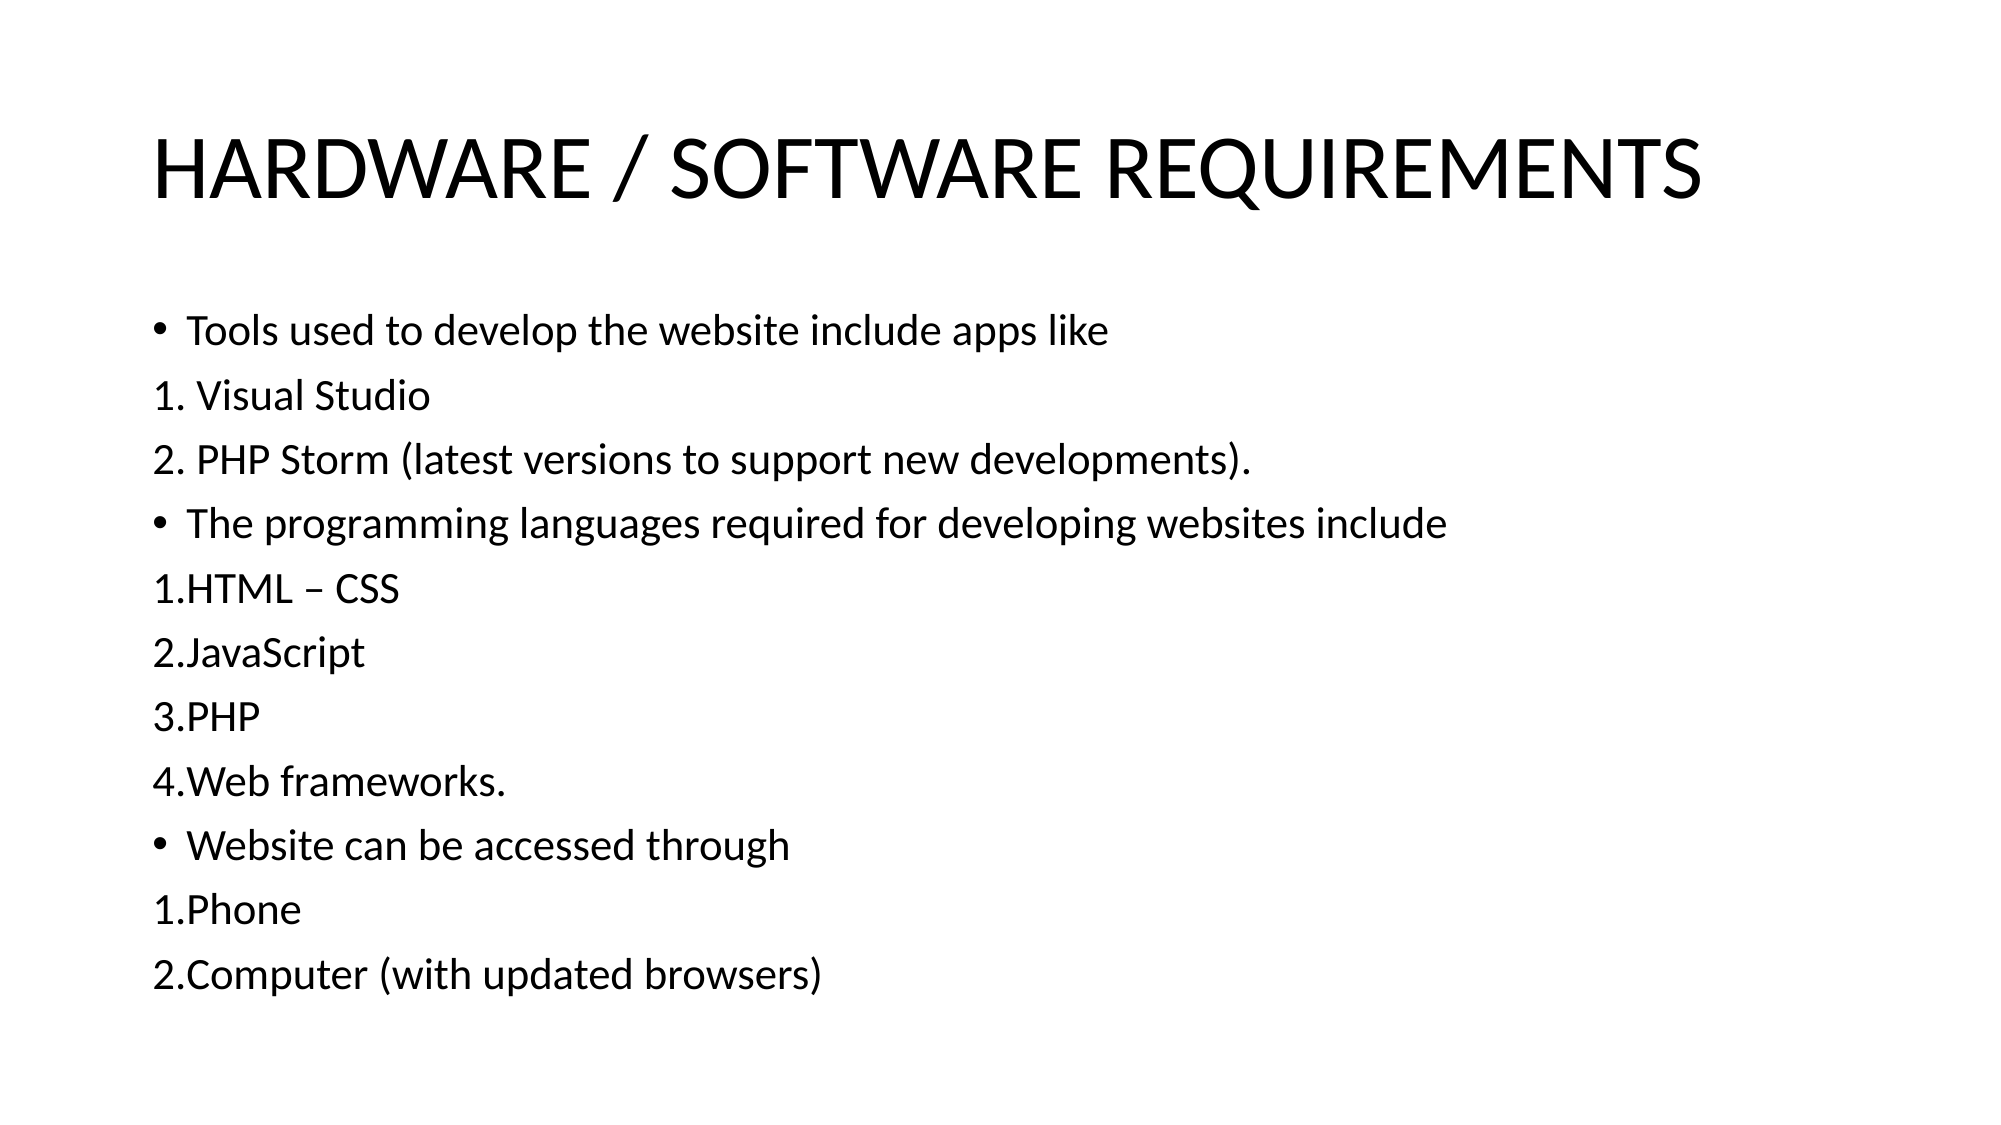

# HARDWARE / SOFTWARE REQUIREMENTS
Tools used to develop the website include apps like
 Visual Studio
 PHP Storm (latest versions to support new developments).
The programming languages required for developing websites include
HTML – CSS
JavaScript
PHP
Web frameworks.
Website can be accessed through
Phone
Computer (with updated browsers)